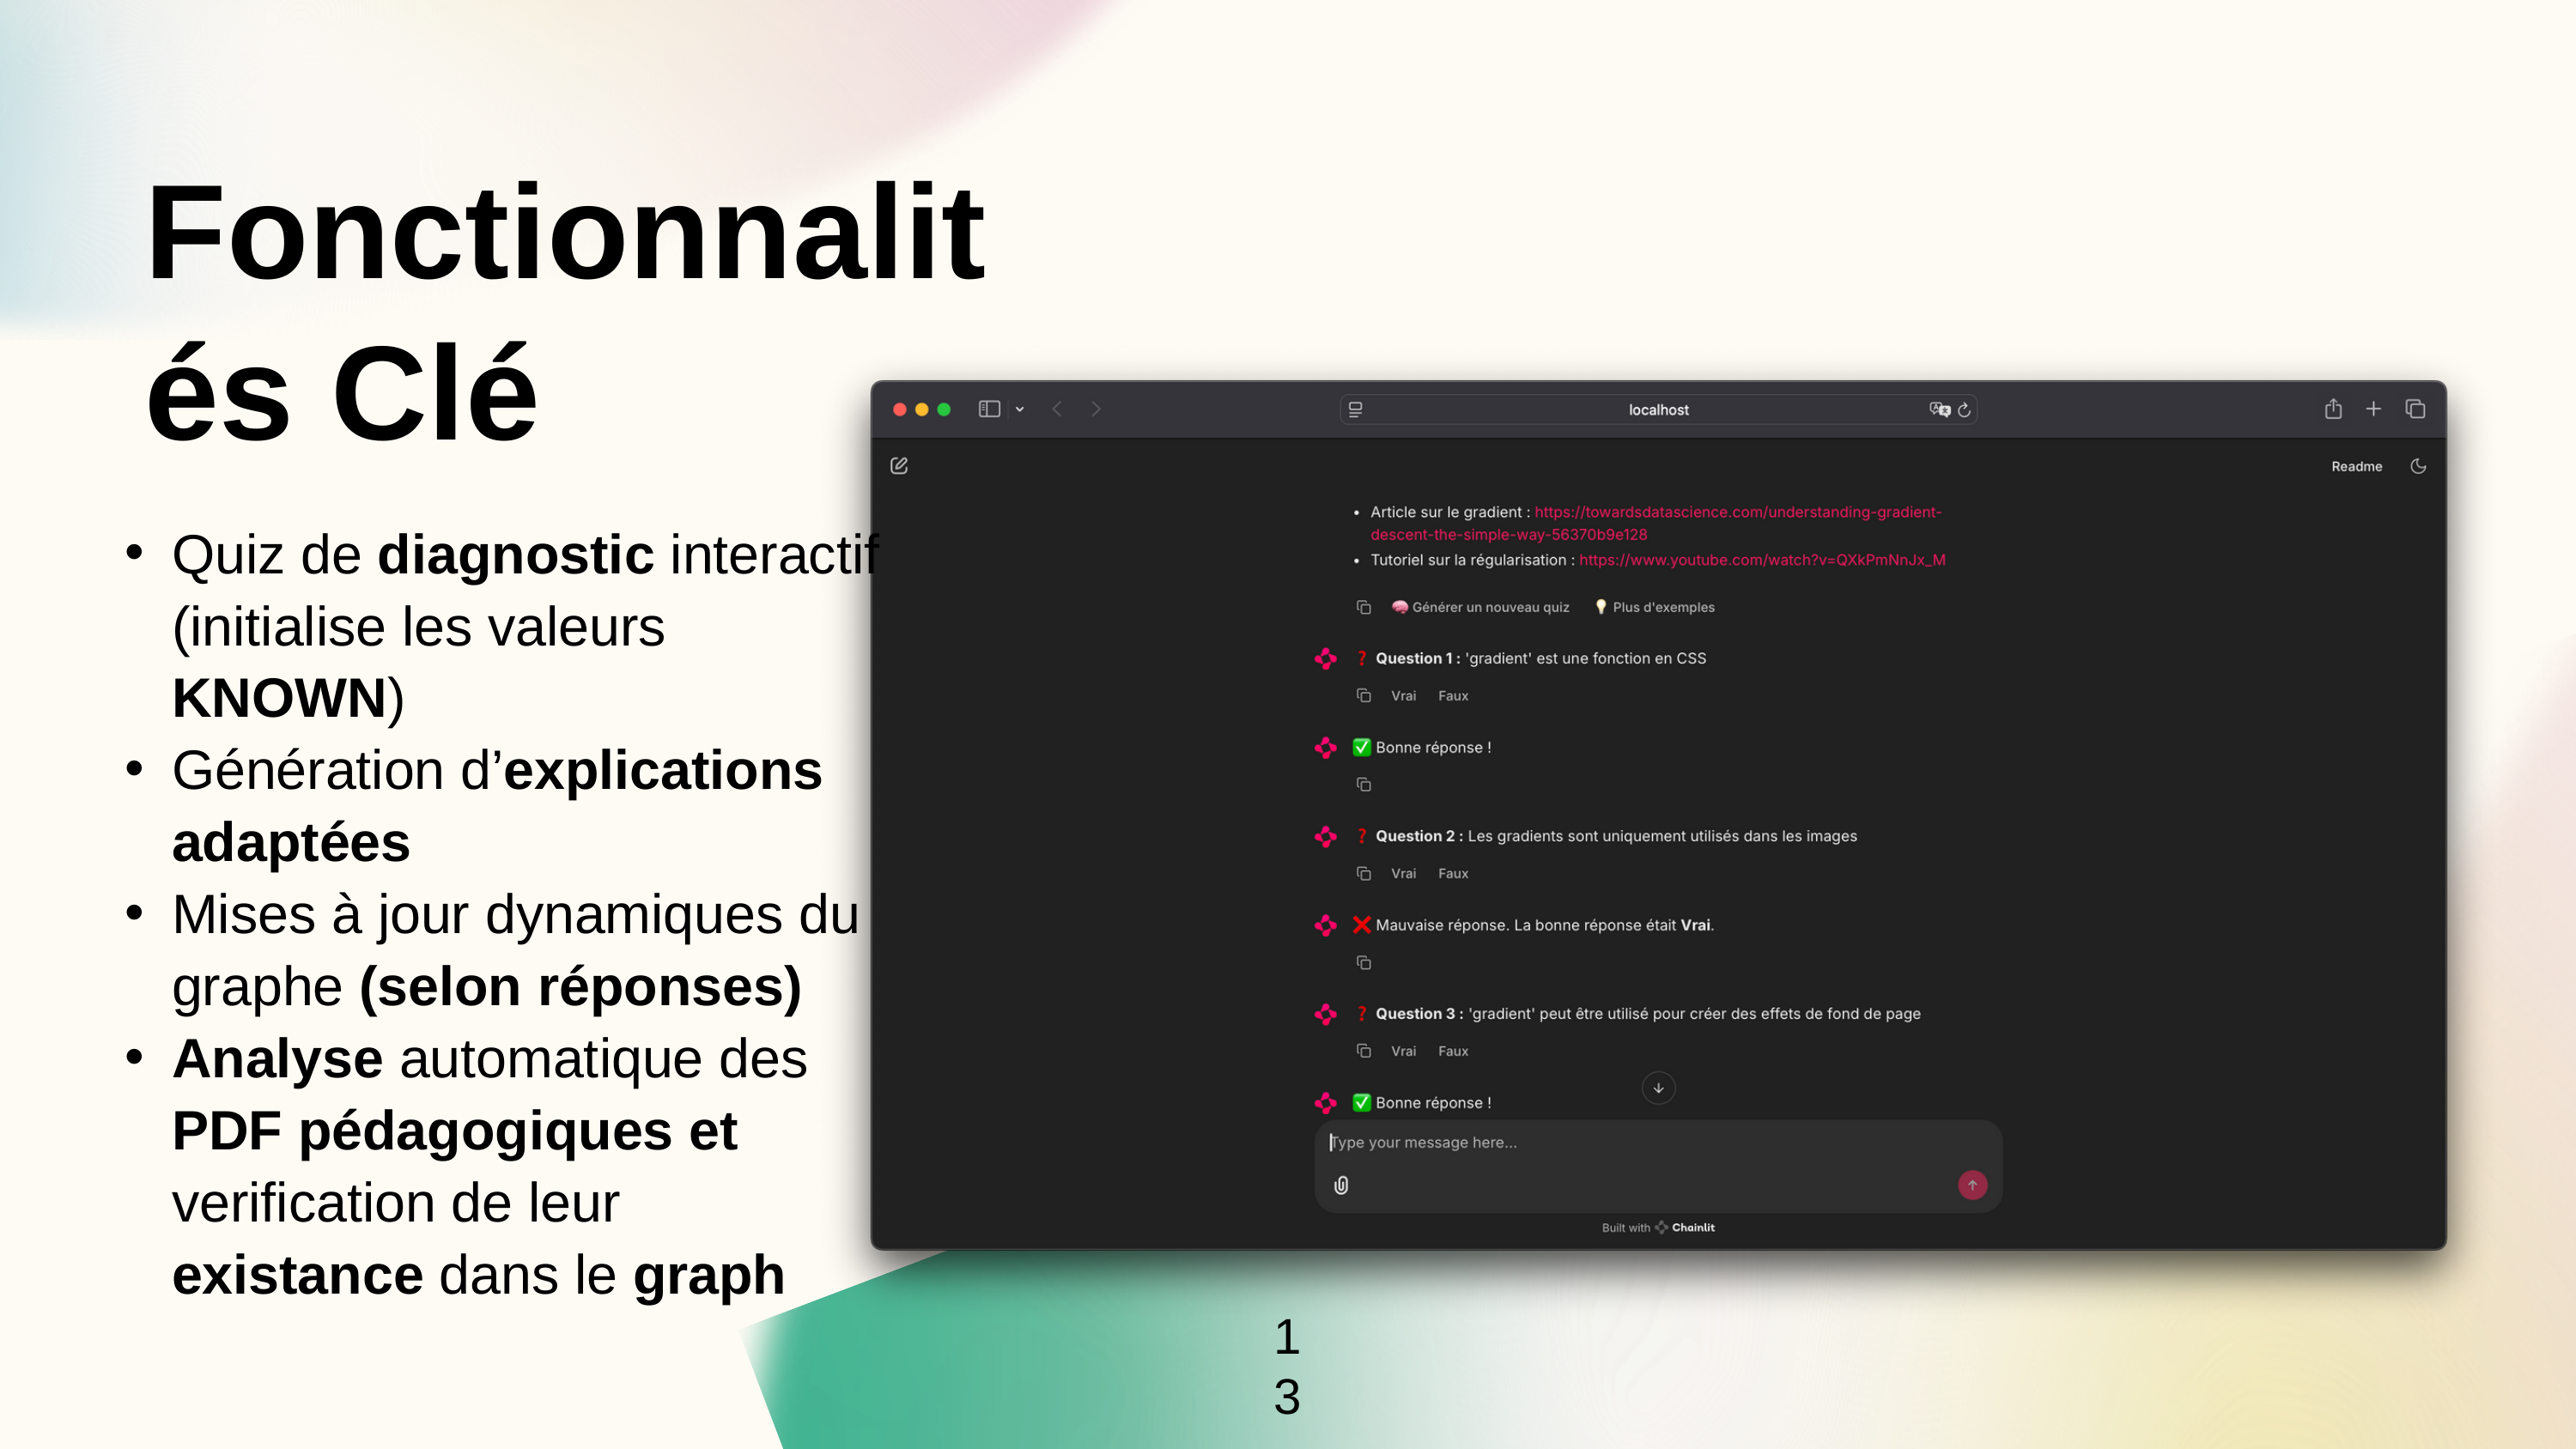

Fonctionnalités Clé

Quiz de diagnostic interactif (initialise les valeurs KNOWN)
Génération d’explications adaptées
Mises à jour dynamiques du graphe (selon réponses)
Analyse automatique des PDF pédagogiques et verification de leur existance dans le graph

13